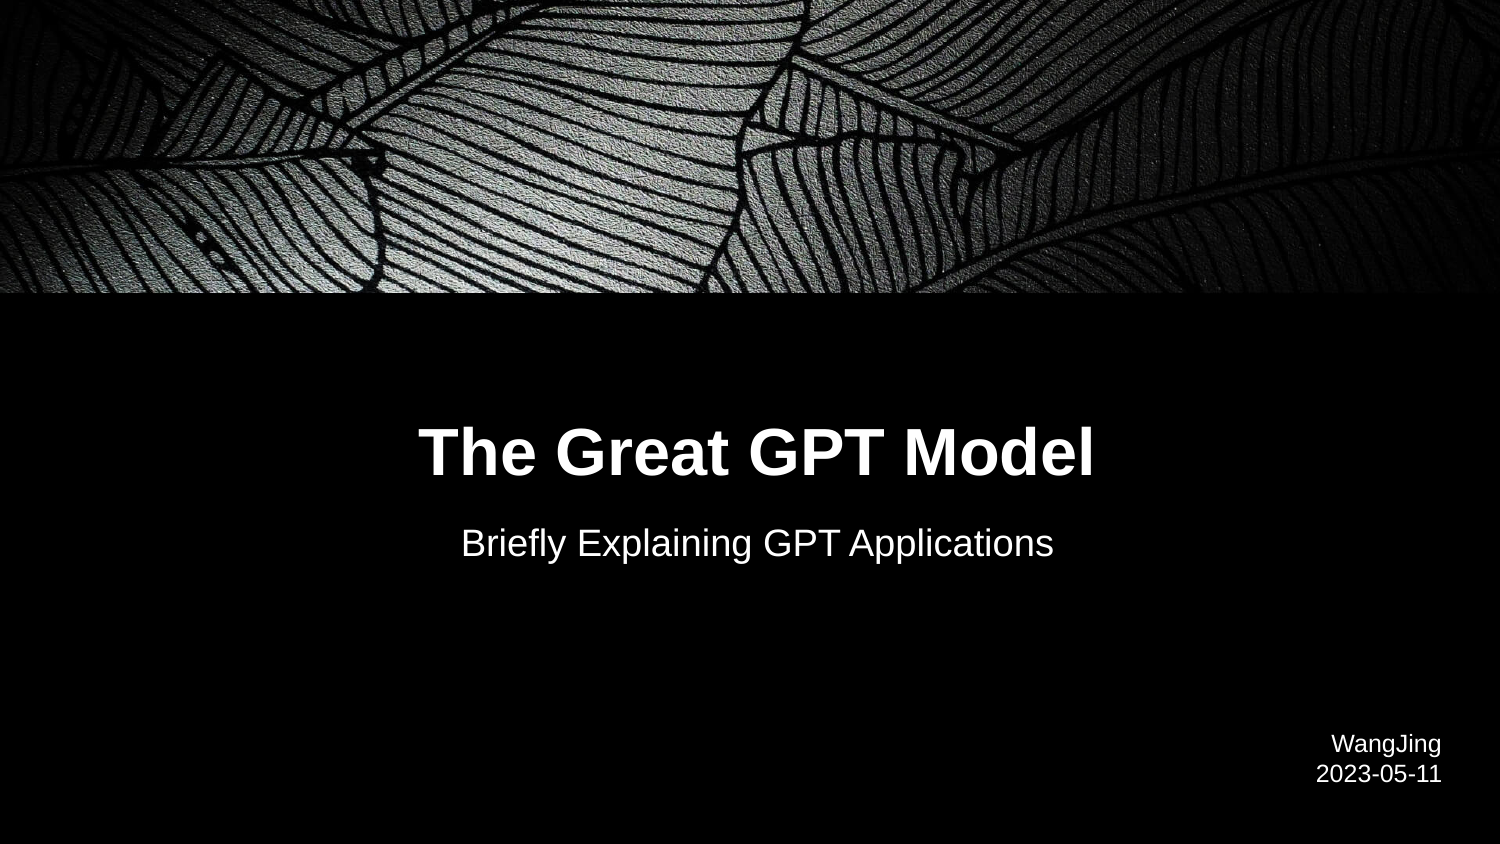

The Great GPT Model
Briefly Explaining GPT Applications
WangJing
2023-05-11